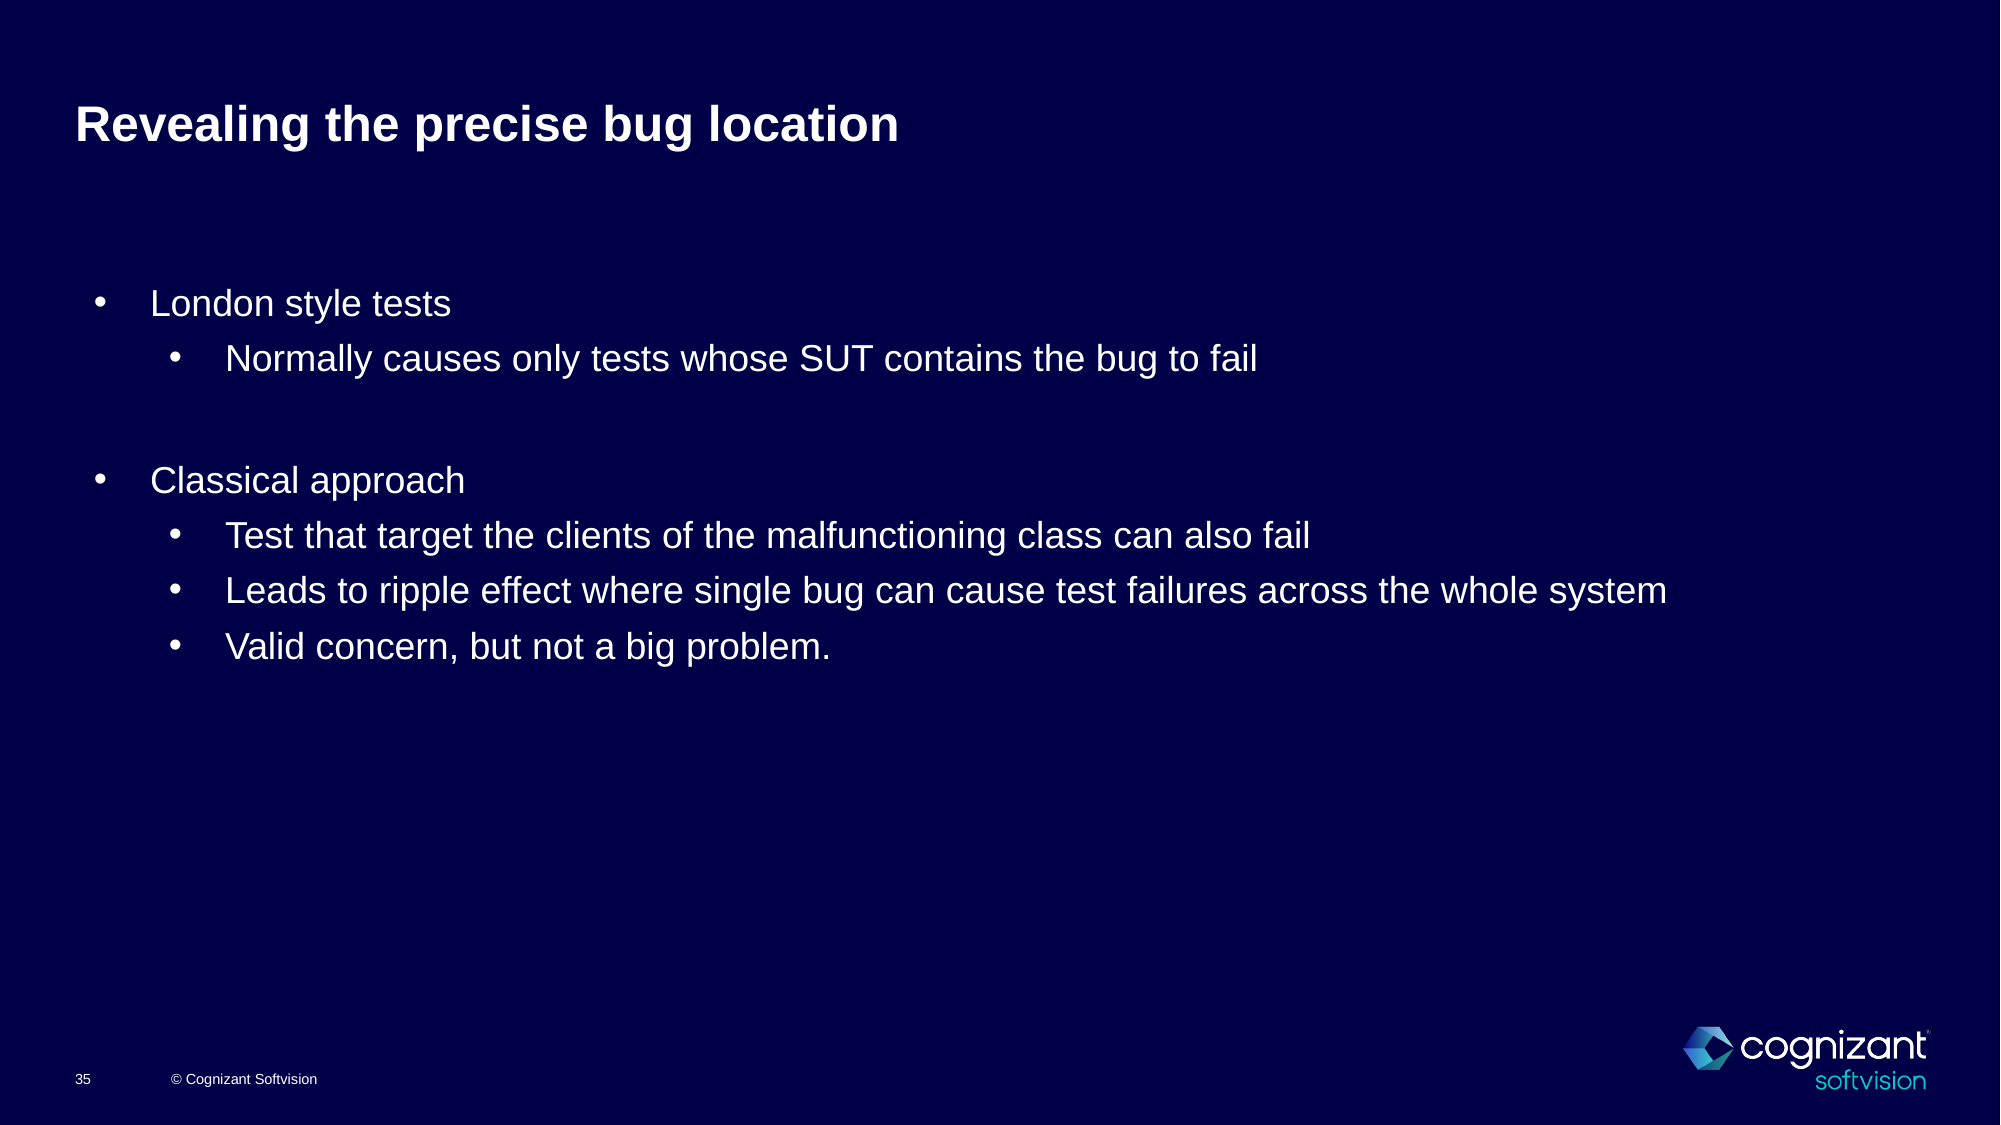

# Revealing the precise bug location
London style tests
Normally causes only tests whose SUT contains the bug to fail

Classical approach
Test that target the clients of the malfunctioning class can also fail
Leads to ripple effect where single bug can cause test failures across the whole system
Valid concern, but not a big problem.

© Cognizant Softvision
35